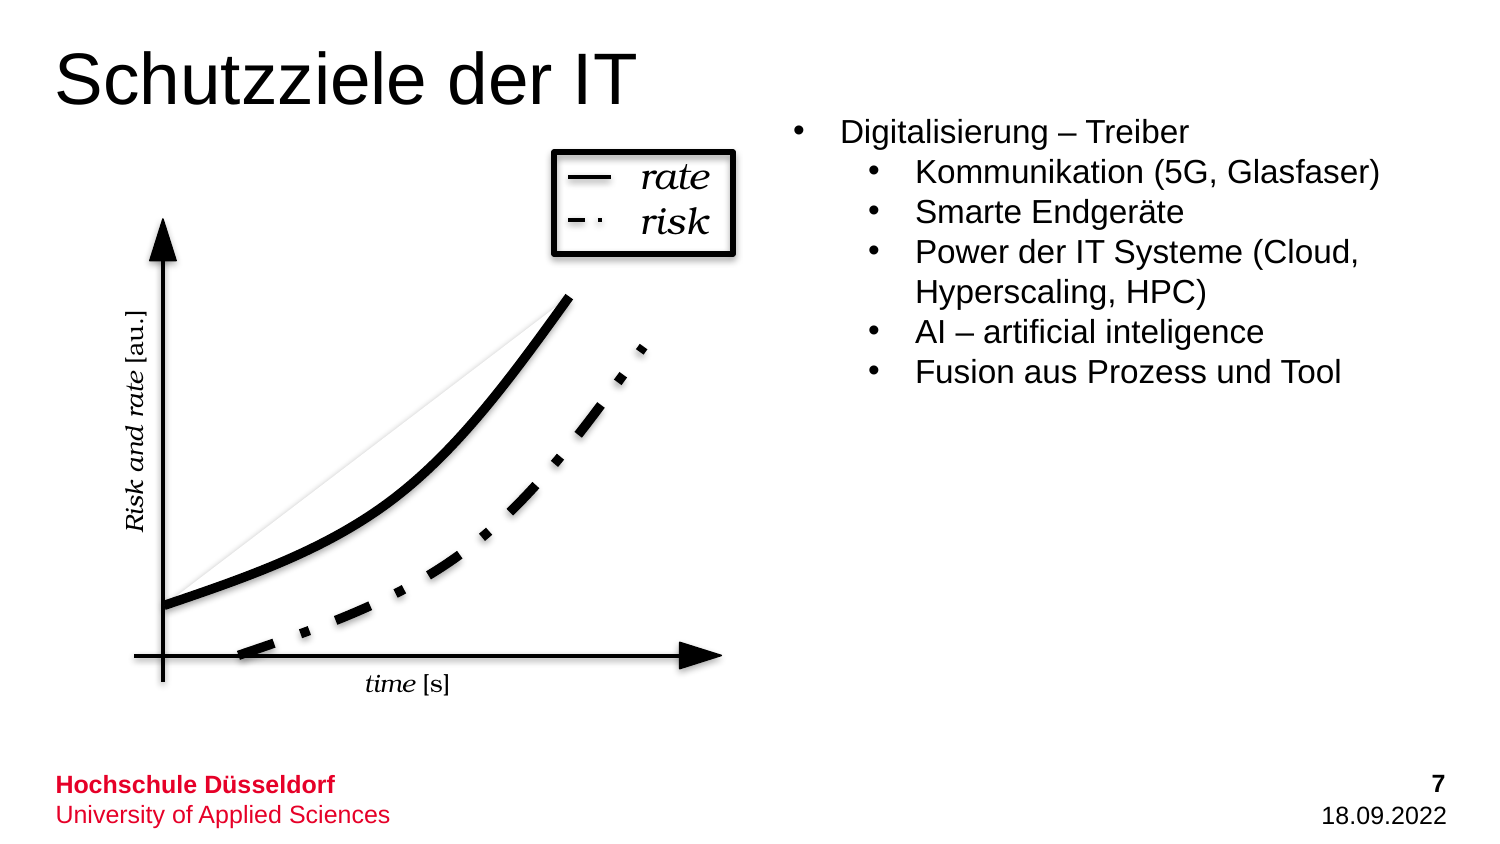

# Schutzziele der IT
Digitalisierung – Treiber
Kommunikation (5G, Glasfaser)
Smarte Endgeräte
Power der IT Systeme (Cloud, Hyperscaling, HPC)
AI – artificial inteligence
Fusion aus Prozess und Tool
rate
risk

Risk and rate [au.]

time [s]
7

18.09.2022